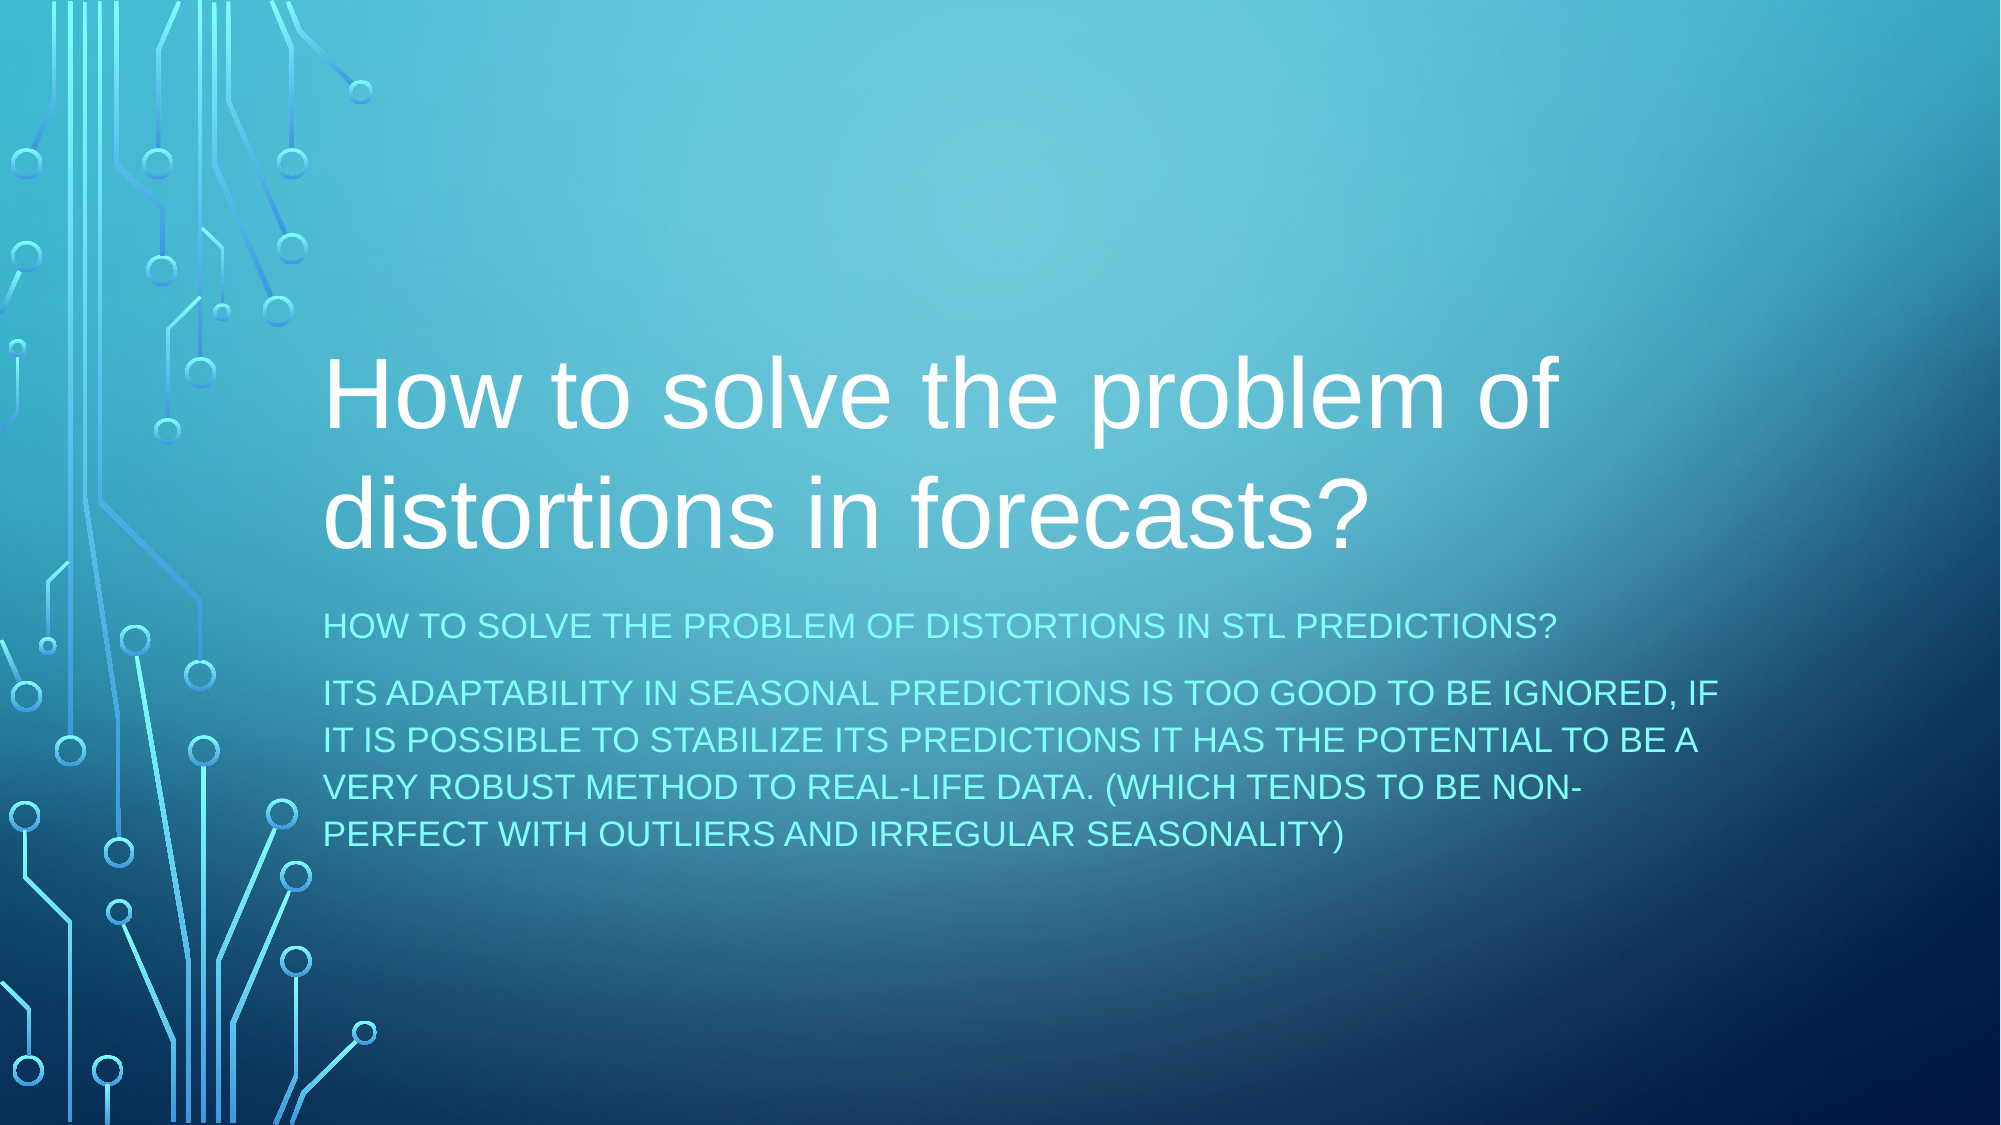

# How to solve the problem of distortions in forecasts?
How to solve the problem of distortions in STL predictions?
its adaptability in seasonal predictions is too good to be ignored, if it is possible to stabilize its predictions it has the potential to be a very robust method to real-life data. (which tends to be non-perfect with outliers and irregular seasonality)